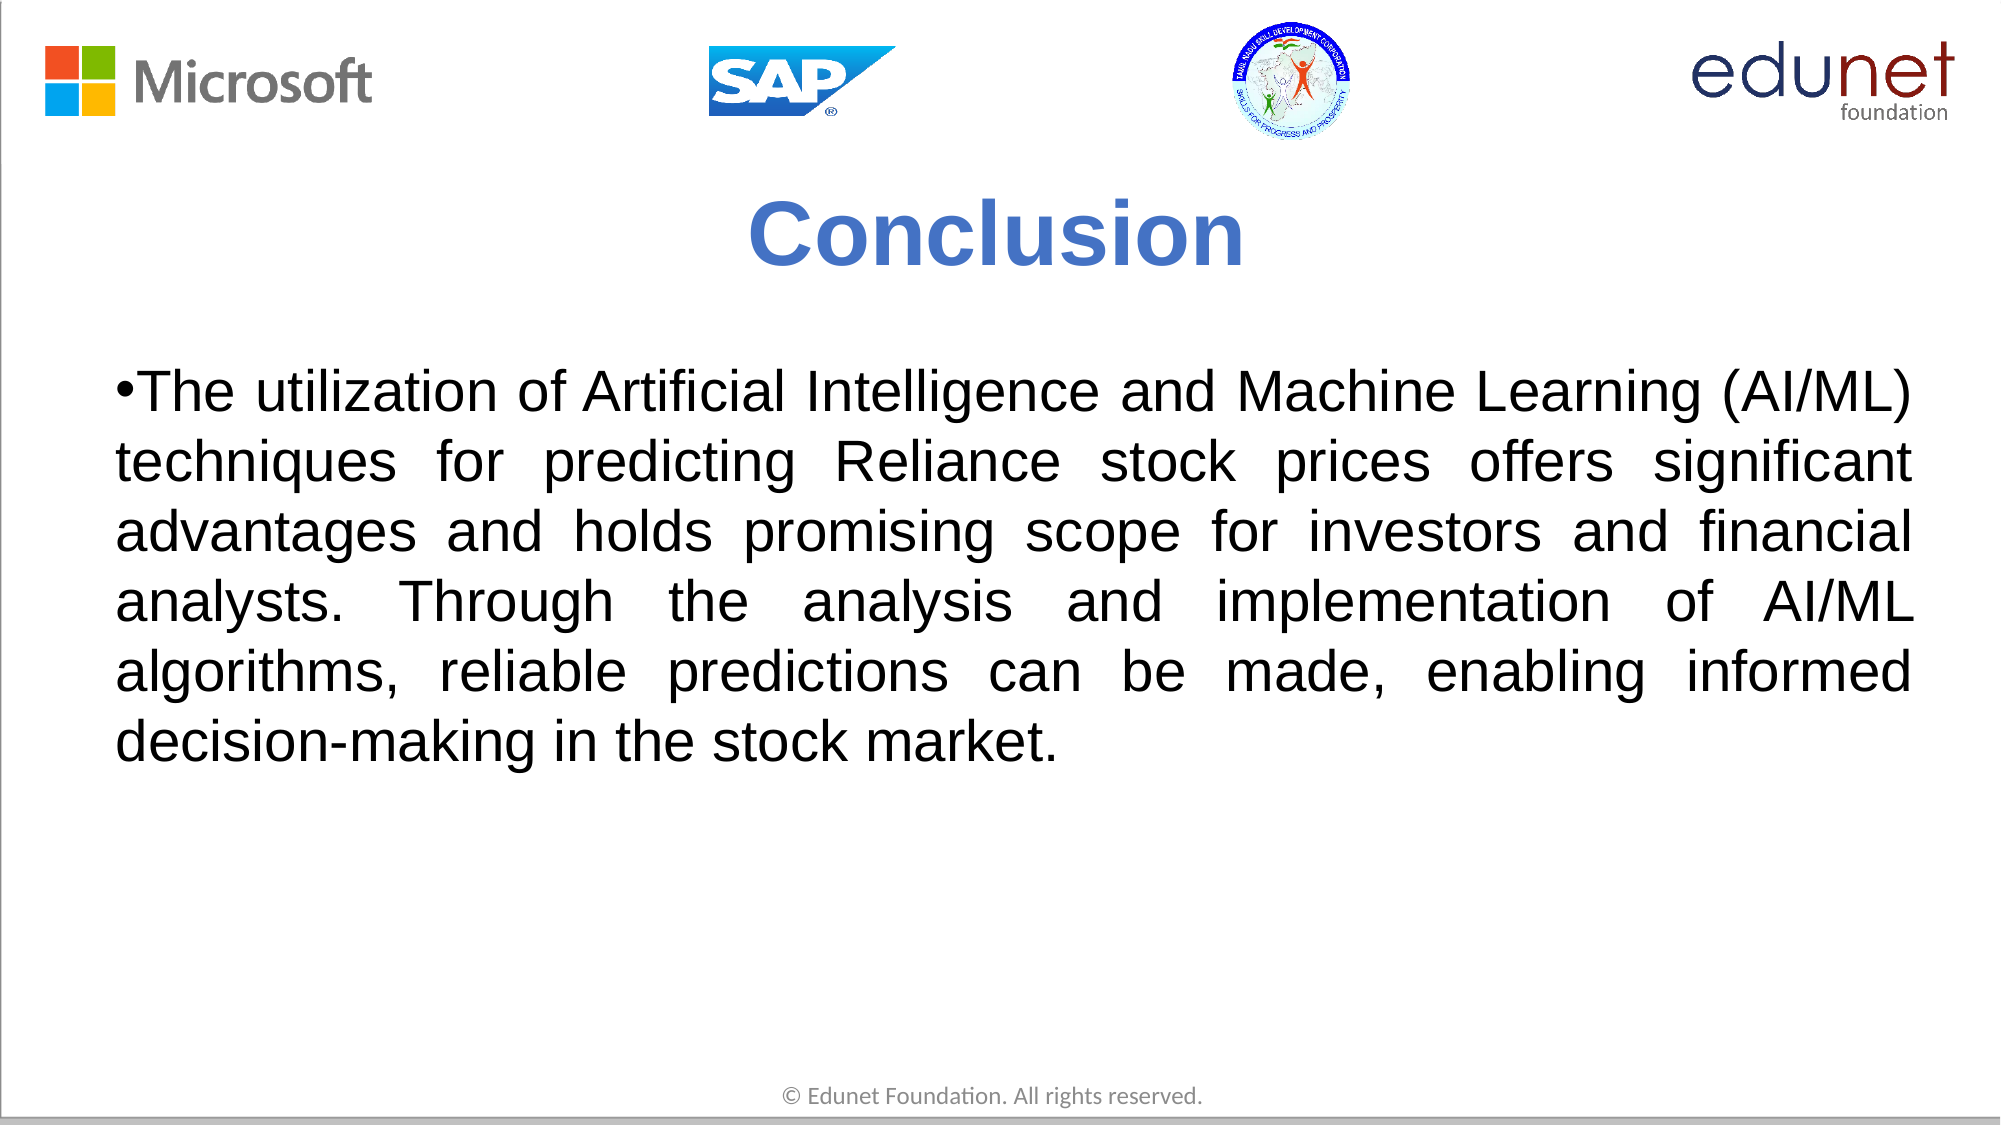

# Conclusion
The utilization of Artificial Intelligence and Machine Learning (AI/ML) techniques for predicting Reliance stock prices offers significant advantages and holds promising scope for investors and financial analysts. Through the analysis and implementation of AI/ML algorithms, reliable predictions can be made, enabling informed decision-making in the stock market.

© Edunet Foundation. All rights reserved.